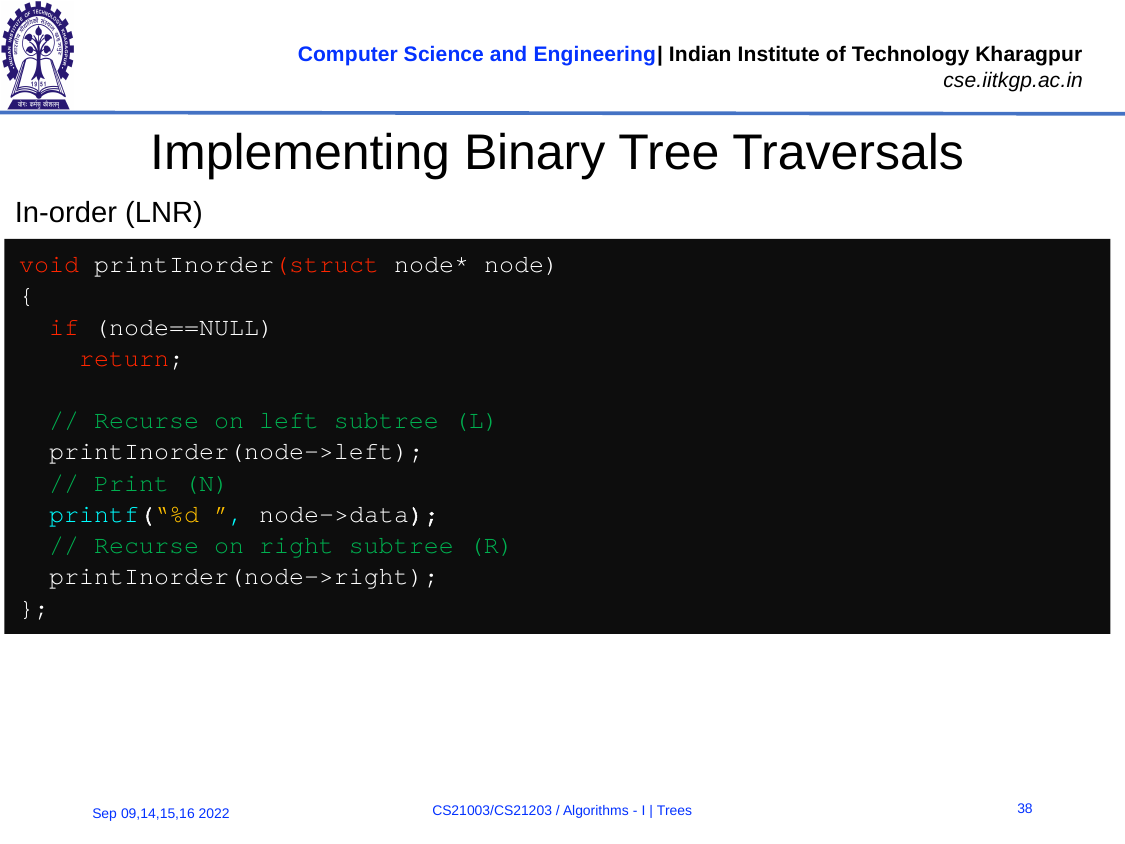

# Implementing Binary Tree Traversals
In-order (LNR)
void printInorder(struct node* node)
{
  if (node==NULL)
    return;

  // Recurse on left subtree (L)
  printInorder(node->left);
  // Print (N)
  printf(“%d ”, node->data);
  // Recurse on right subtree (R)
  printInorder(node->right);
};
38
CS21003/CS21203 / Algorithms - I | Trees
Sep 09,14,15,16 2022